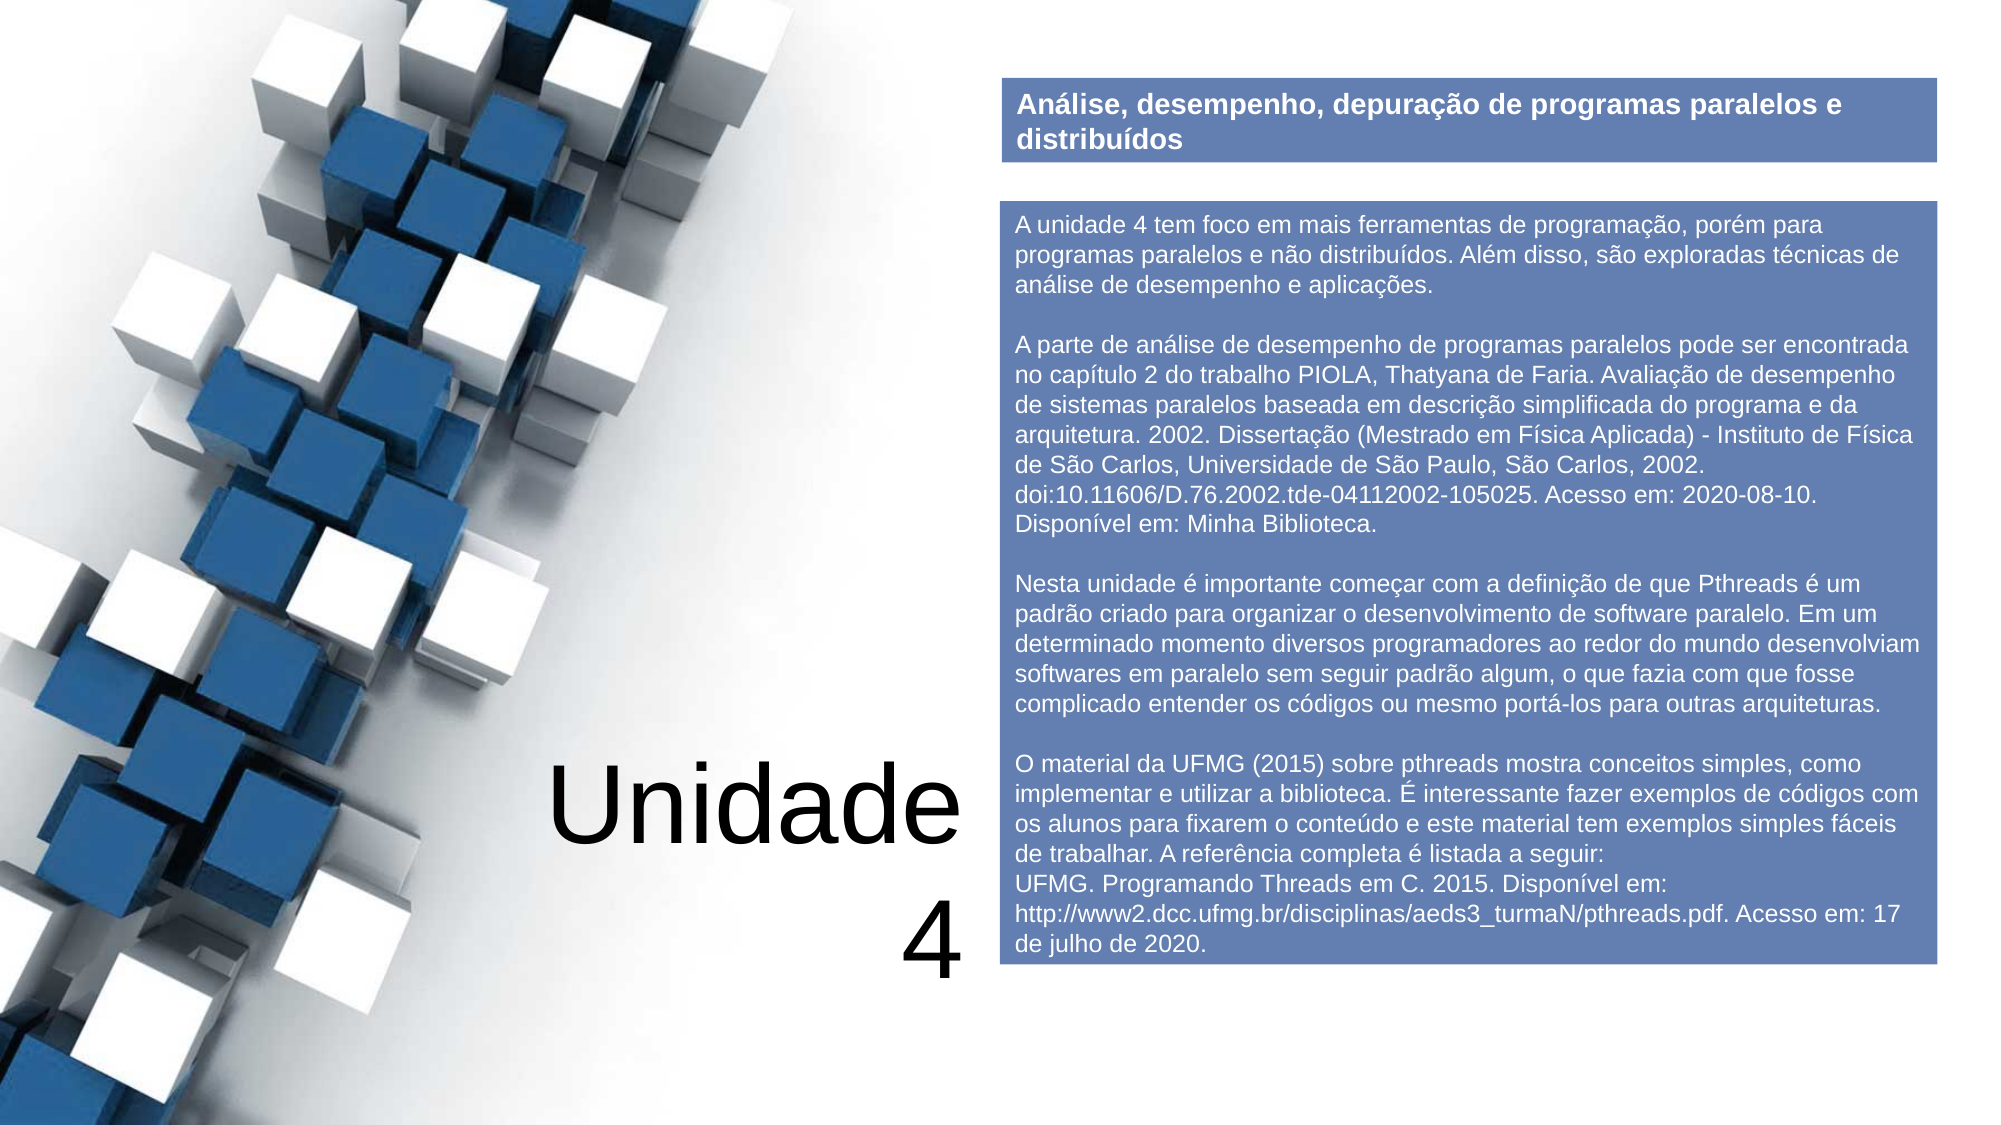

Análise, desempenho, depuração de programas paralelos e distribuídos
A unidade 4 tem foco em mais ferramentas de programação, porém para programas paralelos e não distribuídos. Além disso, são exploradas técnicas de análise de desempenho e aplicações.

A parte de análise de desempenho de programas paralelos pode ser encontrada no capítulo 2 do trabalho PIOLA, Thatyana de Faria. Avaliação de desempenho de sistemas paralelos baseada em descrição simplificada do programa e da arquitetura. 2002. Dissertação (Mestrado em Física Aplicada) - Instituto de Física de São Carlos, Universidade de São Paulo, São Carlos, 2002. doi:10.11606/D.76.2002.tde-04112002-105025. Acesso em: 2020-08-10. Disponível em: Minha Biblioteca.

Nesta unidade é importante começar com a definição de que Pthreads é um padrão criado para organizar o desenvolvimento de software paralelo. Em um determinado momento diversos programadores ao redor do mundo desenvolviam softwares em paralelo sem seguir padrão algum, o que fazia com que fosse complicado entender os códigos ou mesmo portá-los para outras arquiteturas.

O material da UFMG (2015) sobre pthreads mostra conceitos simples, como implementar e utilizar a biblioteca. É interessante fazer exemplos de códigos com os alunos para fixarem o conteúdo e este material tem exemplos simples fáceis de trabalhar. A referência completa é listada a seguir:
UFMG. Programando Threads em C. 2015. Disponível em: http://www2.dcc.ufmg.br/disciplinas/aeds3_turmaN/pthreads.pdf. Acesso em: 17 de julho de 2020.
Unidade 4